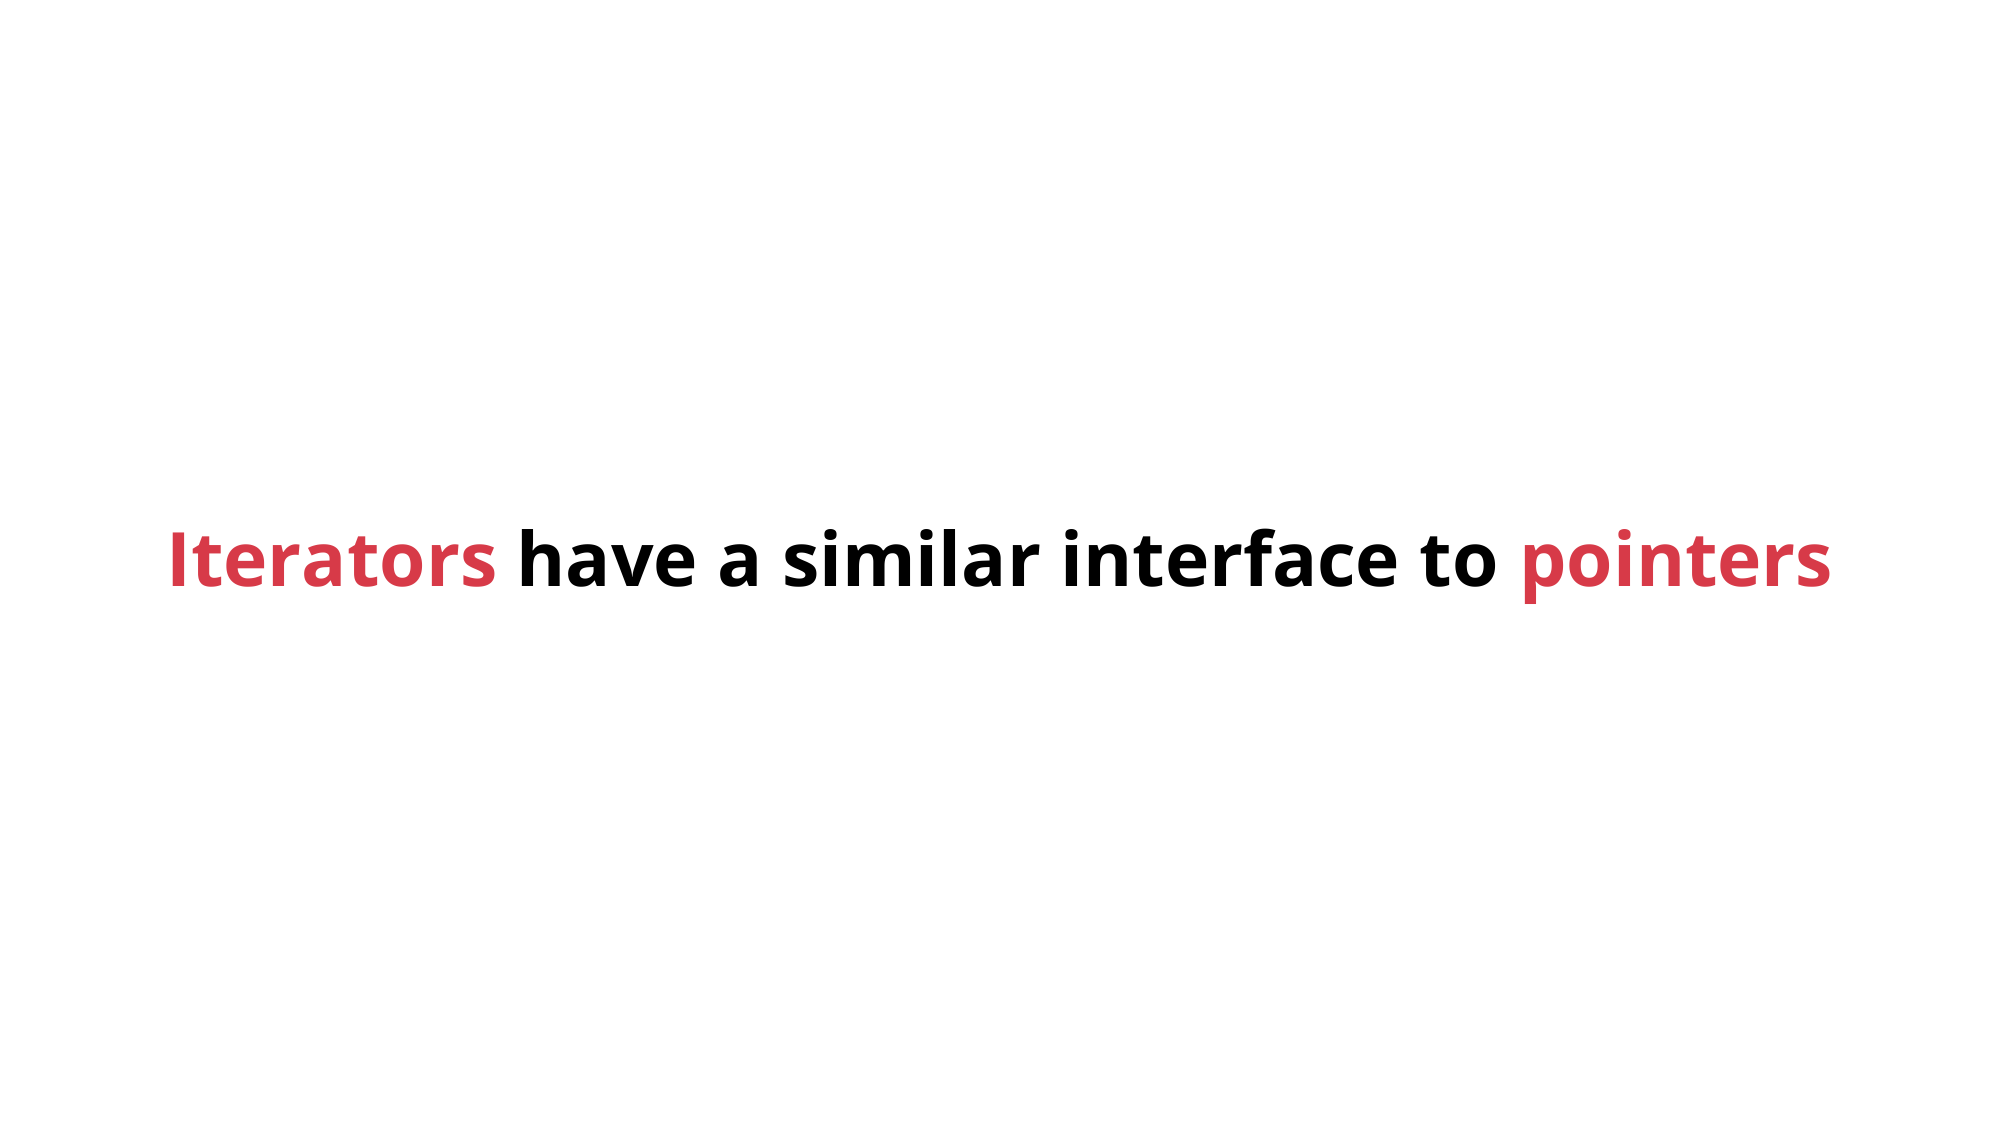

# Iterators have a similar interface to pointers